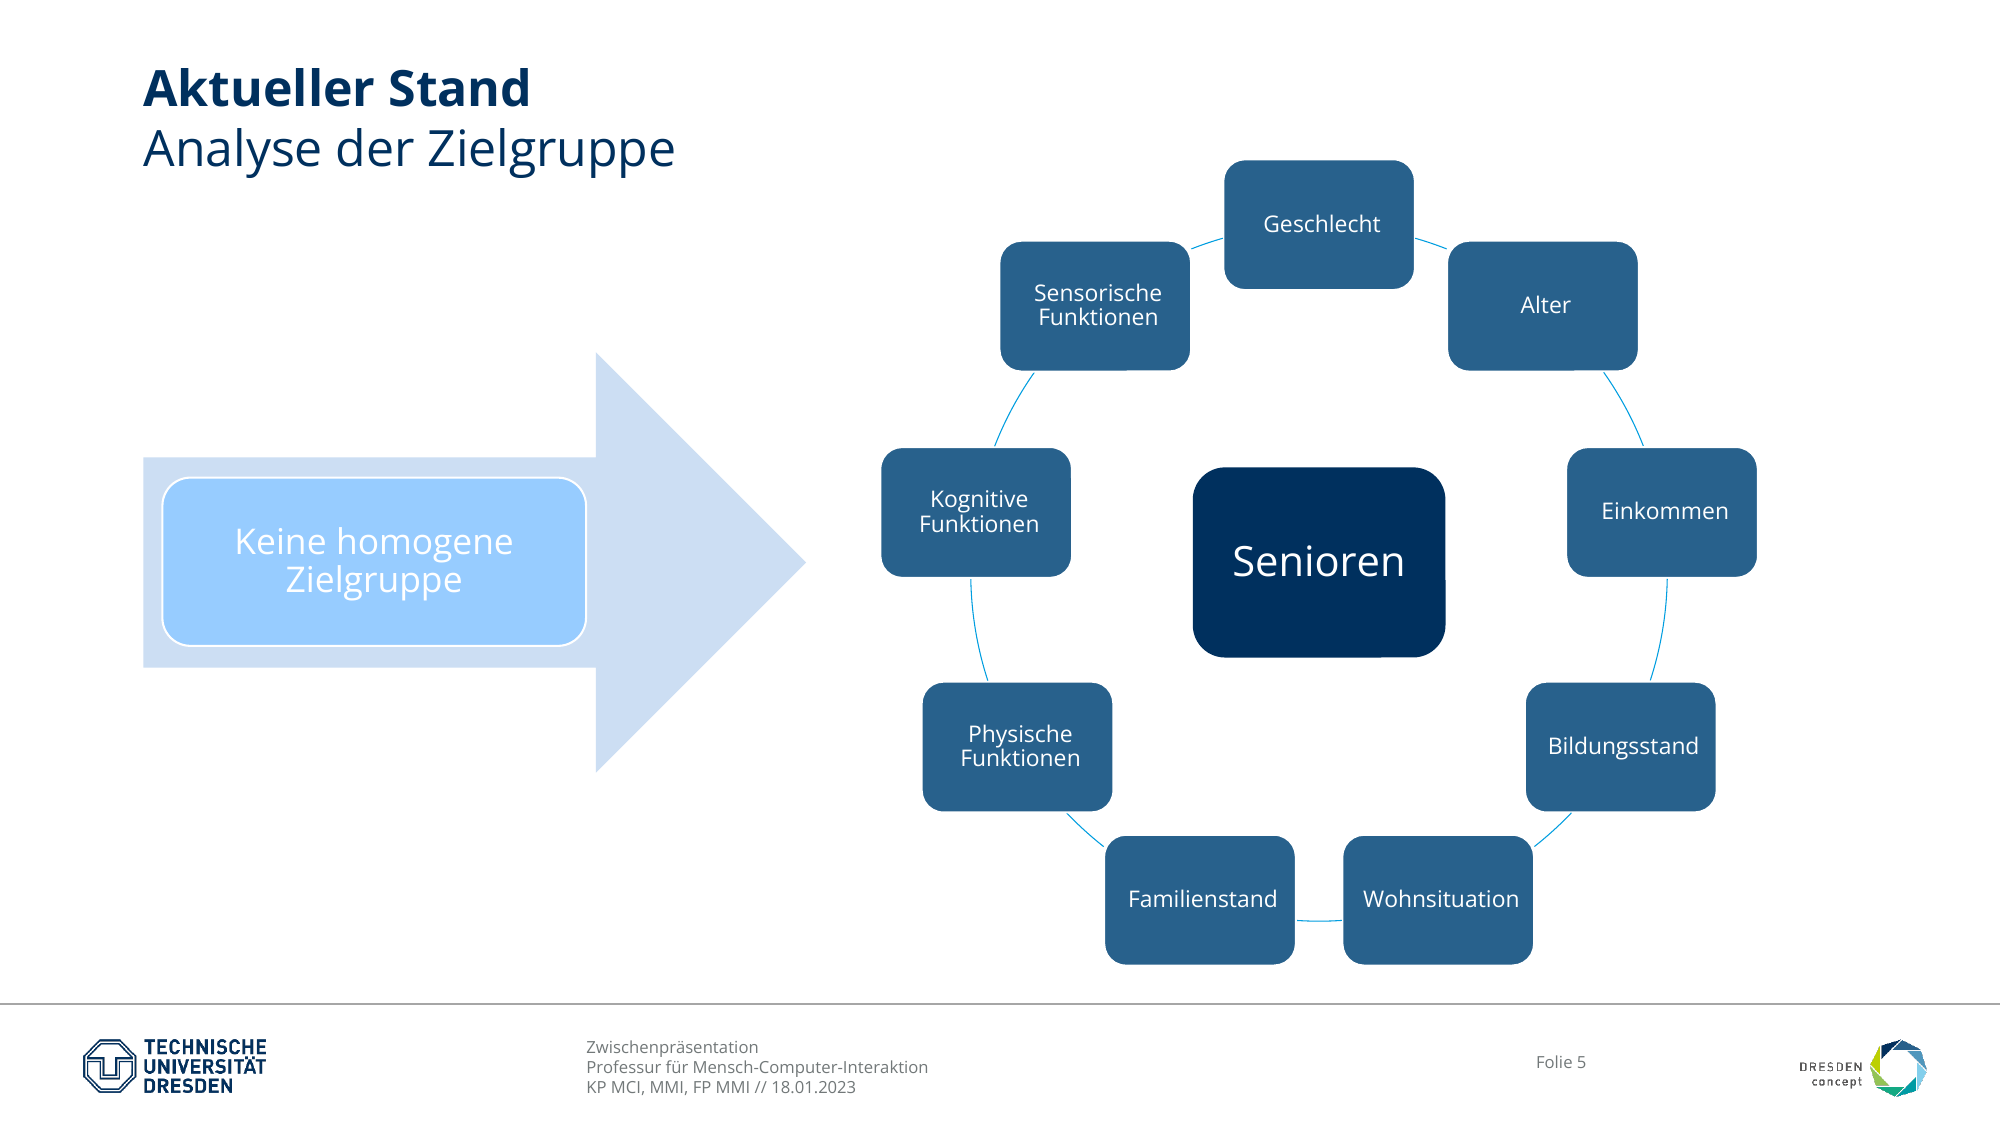

# Aktueller Stand Analyse der Zielgruppe
Geschlecht
Alter
Einkommen
Bildungsstand
Wohnsituation
Familienstand
Physische Funktionen
Kognitive Funktionen
Sensorische Funktionen

Senioren

Keine homogene Zielgruppe